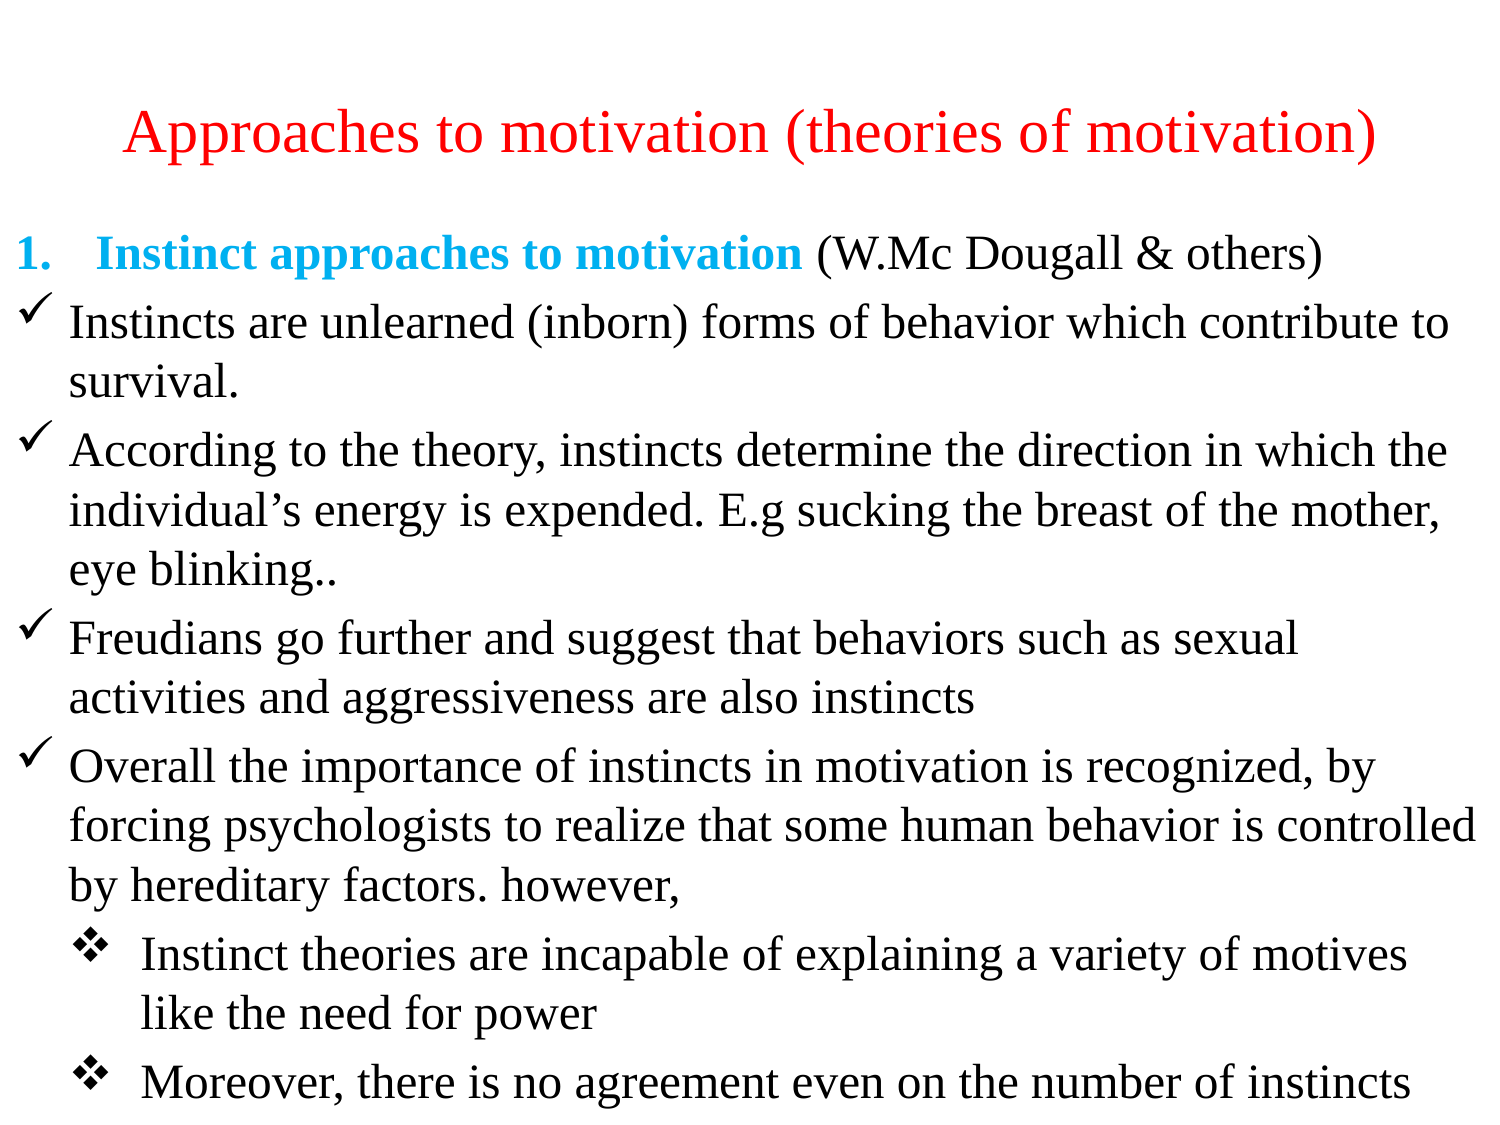

# Approaches to motivation (theories of motivation)
Instinct approaches to motivation (W.Mc Dougall & others)
Instincts are unlearned (inborn) forms of behavior which contribute to survival.
According to the theory, instincts determine the direction in which the individual’s energy is expended. E.g sucking the breast of the mother, eye blinking..
Freudians go further and suggest that behaviors such as sexual activities and aggressiveness are also instincts
Overall the importance of instincts in motivation is recognized, by forcing psychologists to realize that some human behavior is controlled by hereditary factors. however,
Instinct theories are incapable of explaining a variety of motives like the need for power
Moreover, there is no agreement even on the number of instincts